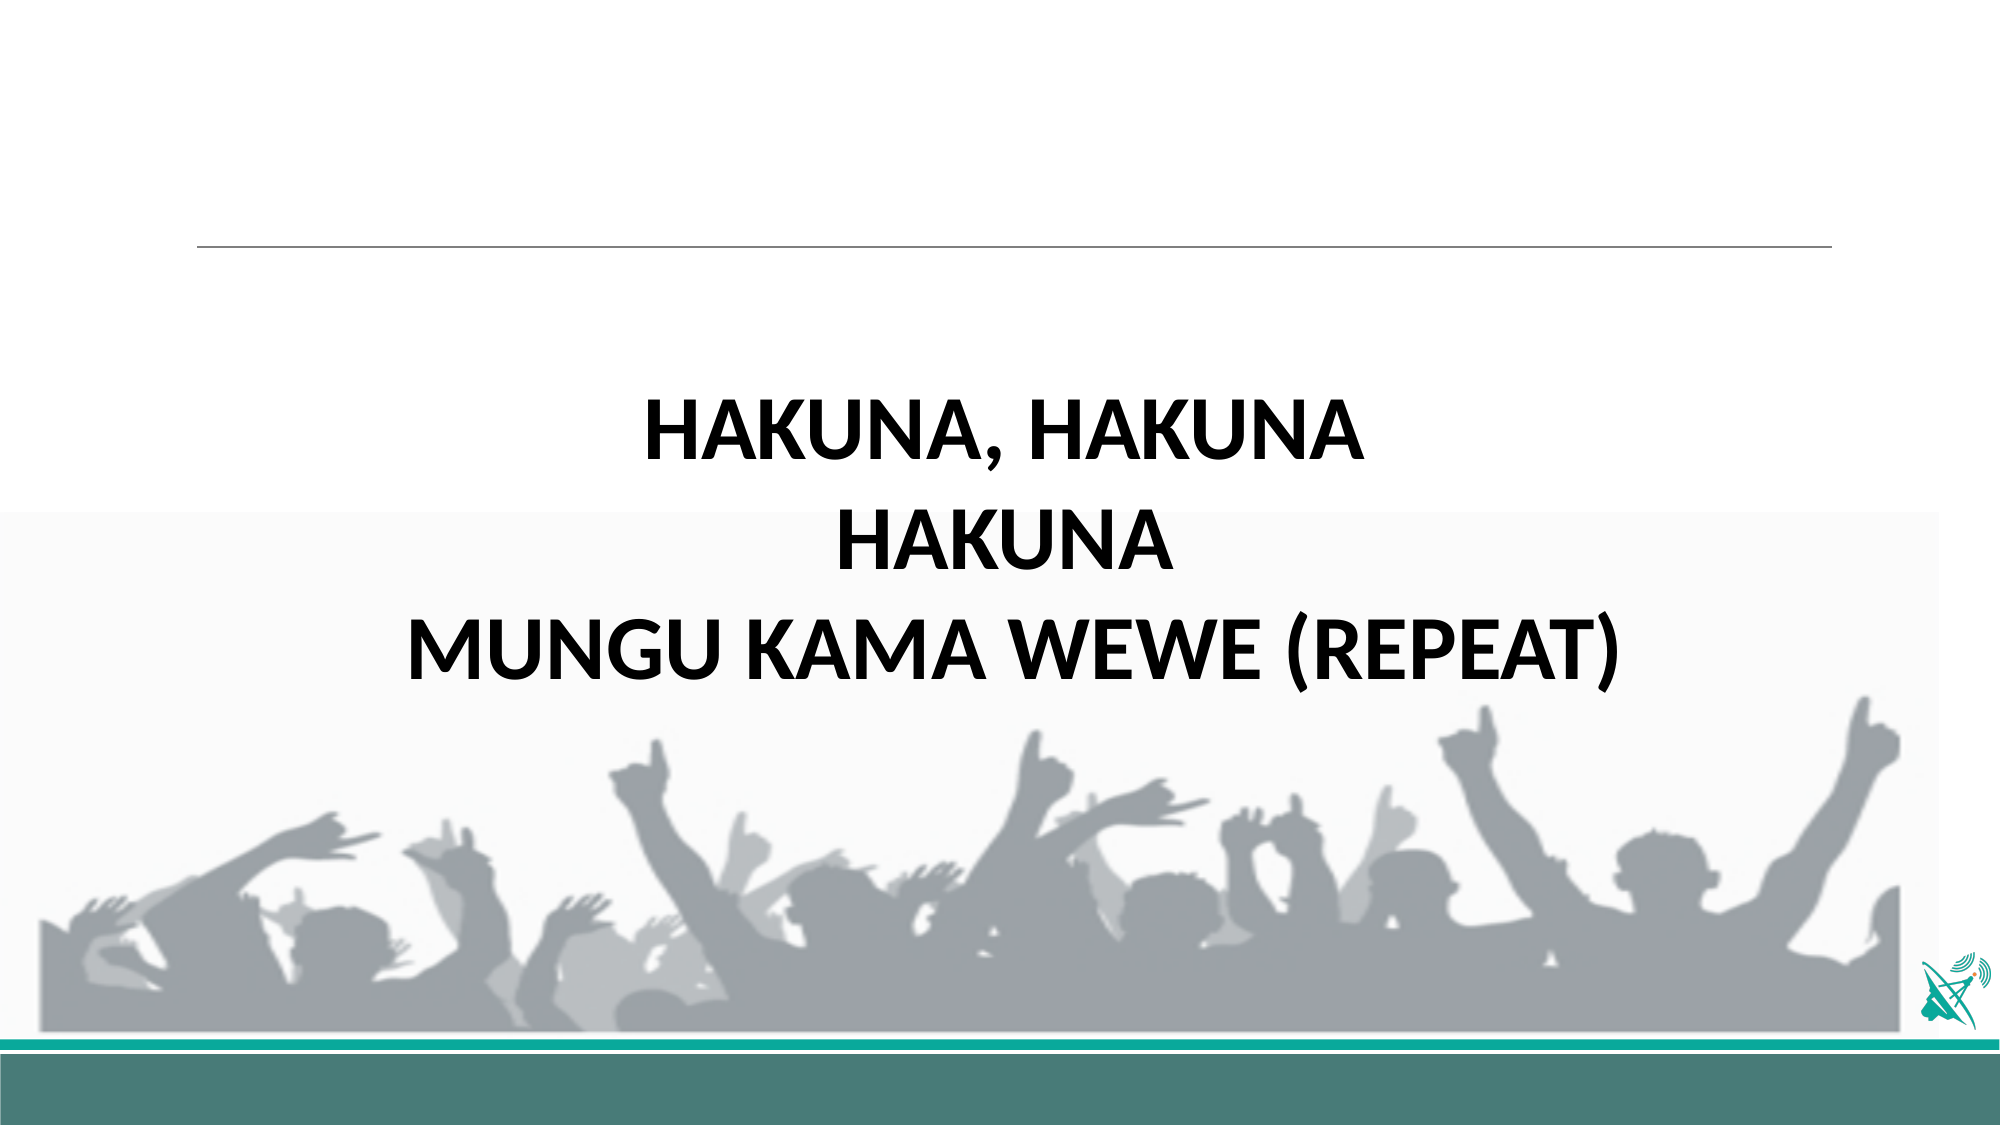

HAKUNA, HAKUNA
HAKUNA
MUNGU KAMA WEWE (REPEAT)